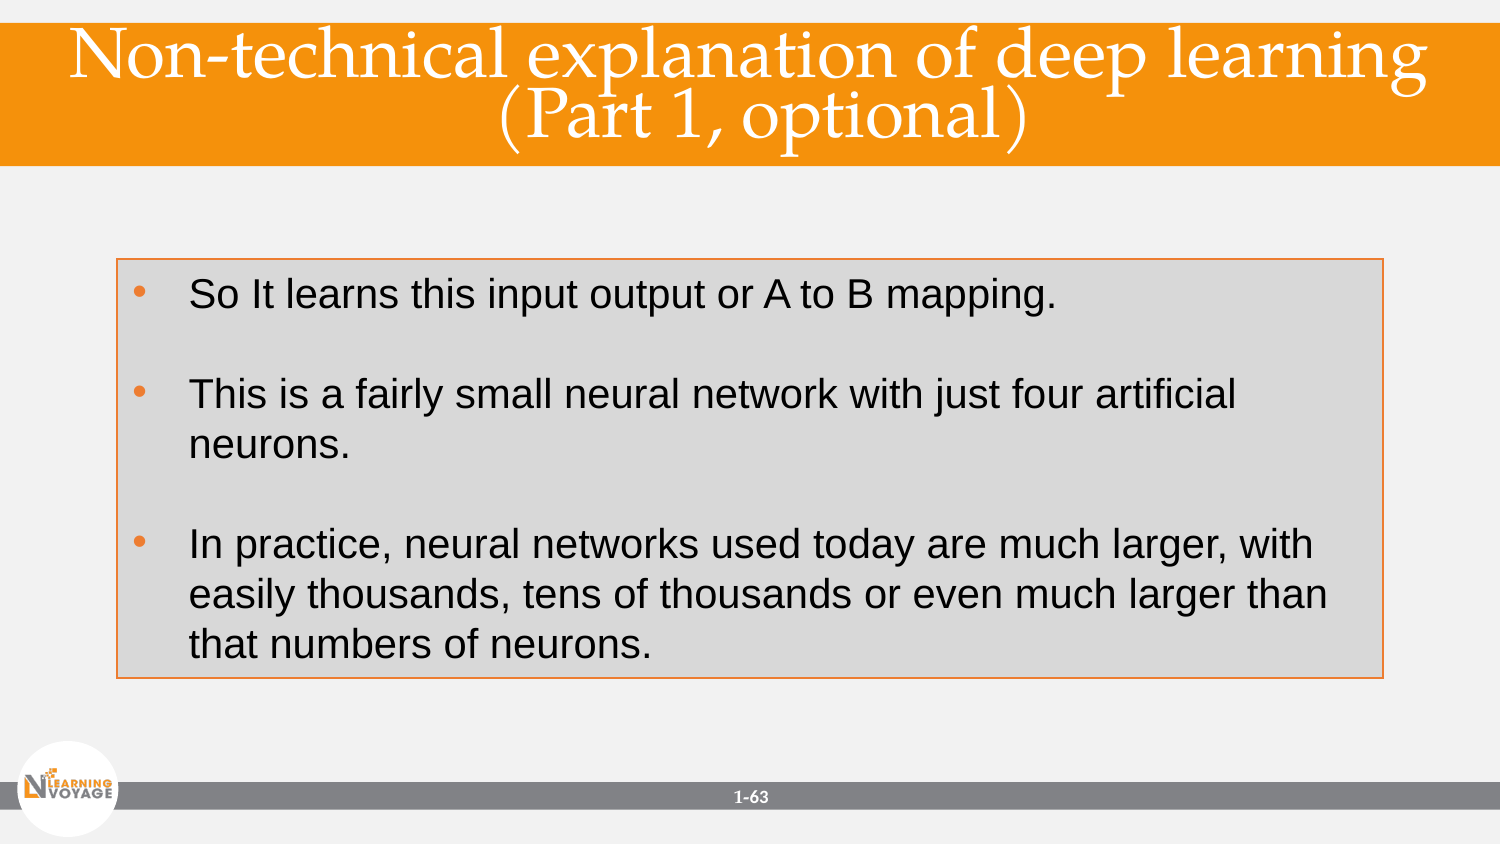

Non-technical explanation of deep learning (Part 1, optional)
So It learns this input output or A to B mapping.

This is a fairly small neural network with just four artificial neurons.

In practice, neural networks used today are much larger, with easily thousands, tens of thousands or even much larger than that numbers of neurons.
1-63